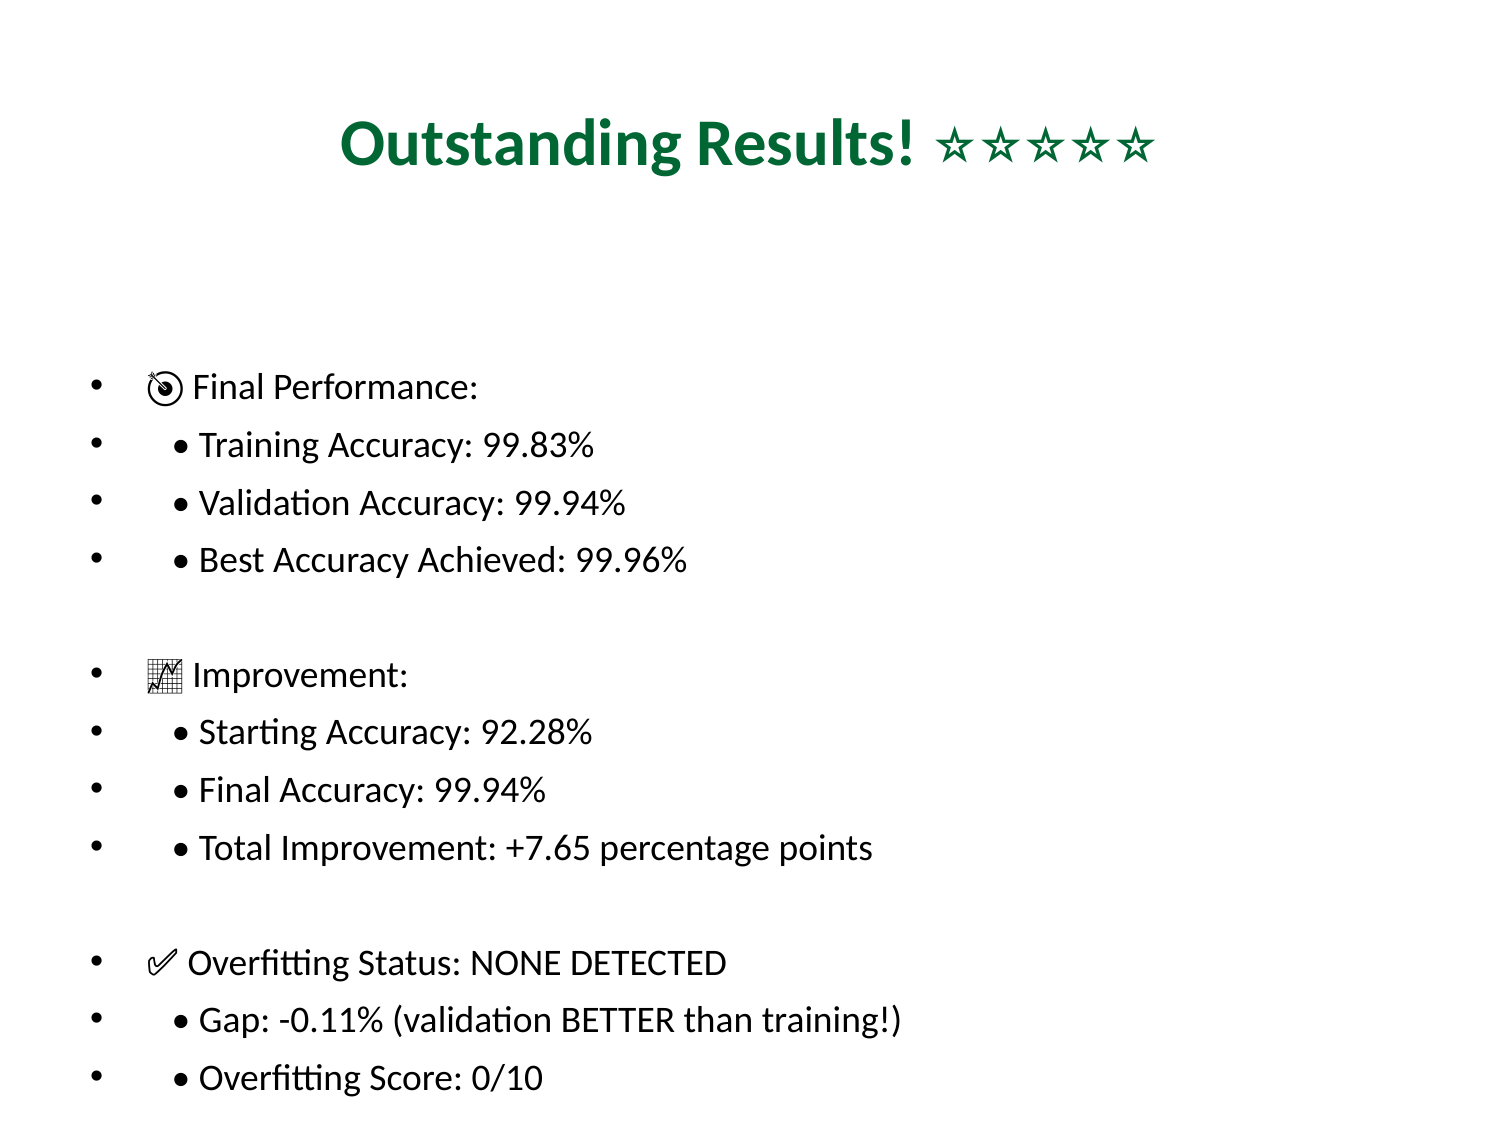

# Outstanding Results! ⭐⭐⭐⭐⭐

🎯 Final Performance:
   • Training Accuracy: 99.83%
   • Validation Accuracy: 99.94%
   • Best Accuracy Achieved: 99.96%

📈 Improvement:
   • Starting Accuracy: 92.28%
   • Final Accuracy: 99.94%
   • Total Improvement: +7.65 percentage points

✅ Overfitting Status: NONE DETECTED
   • Gap: -0.11% (validation BETTER than training!)
   • Overfitting Score: 0/10